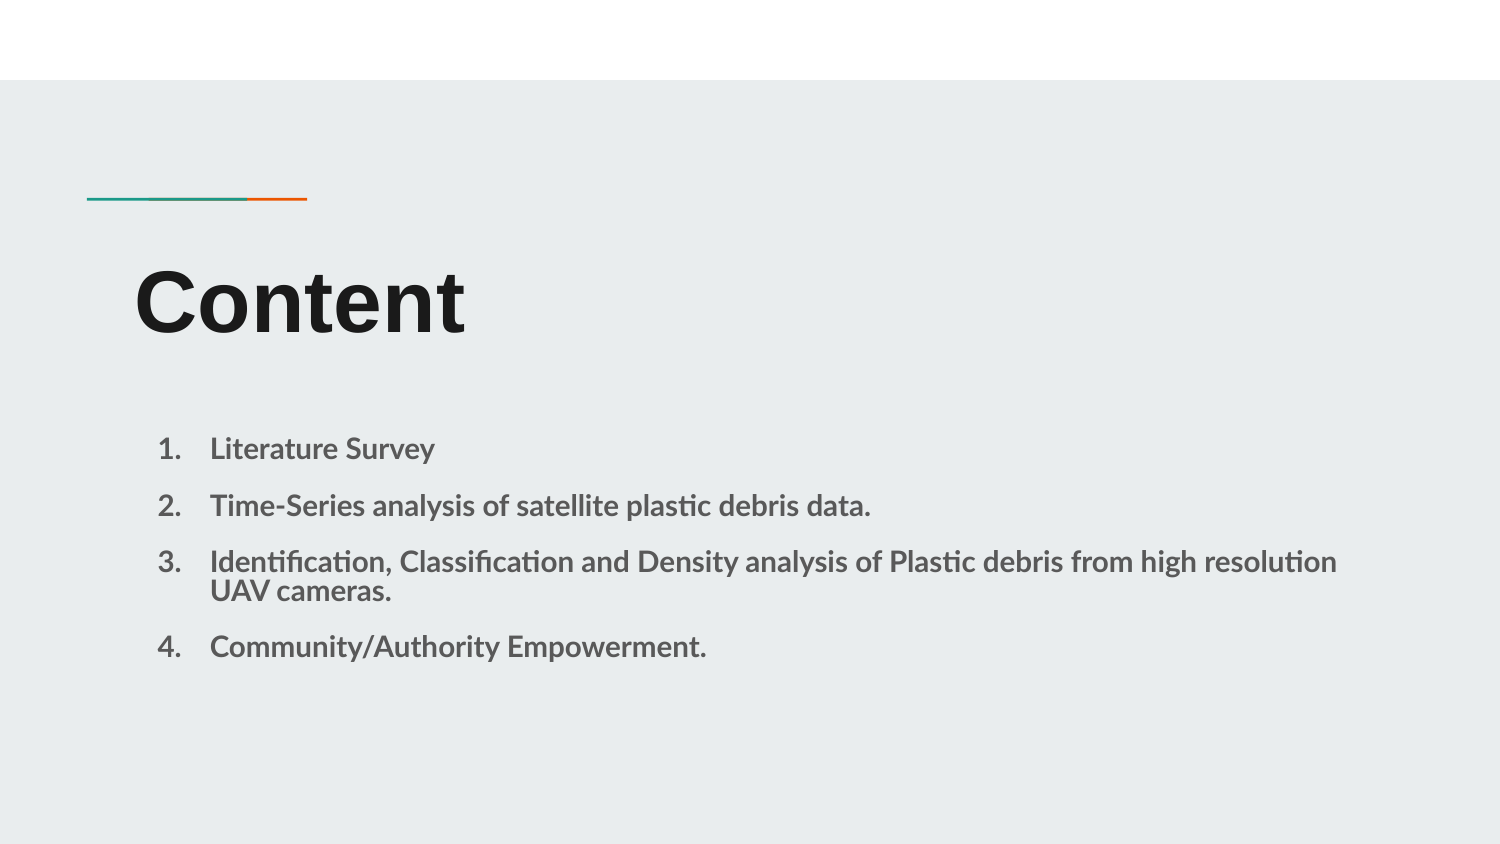

# Content
Literature Survey

Time-Series analysis of satellite plastic debris data.

Identification, Classification and Density analysis of Plastic debris from high resolution UAV cameras.

Community/Authority Empowerment.